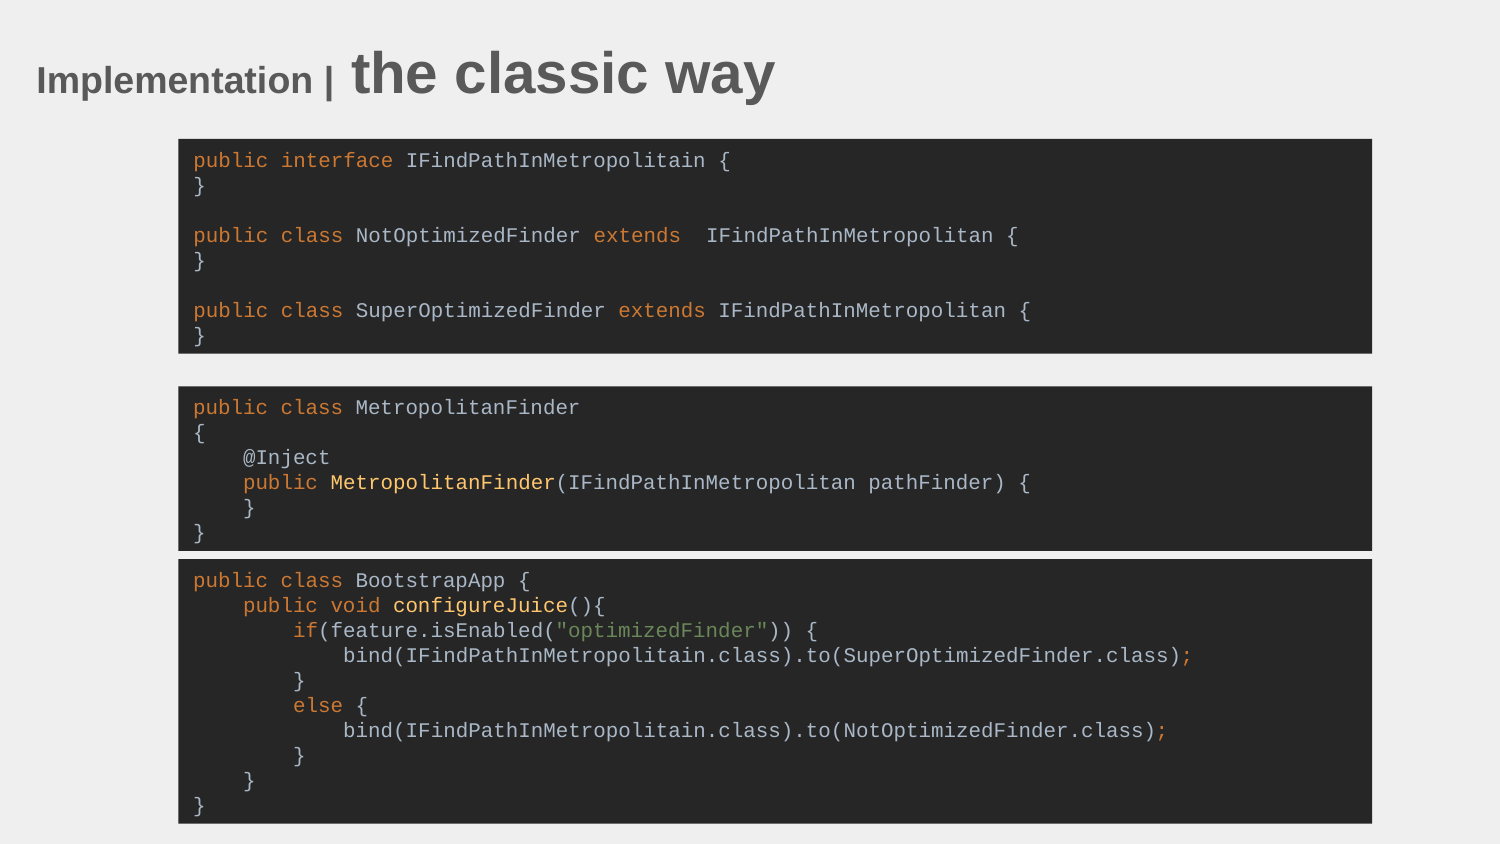

Implementation | the classic way
public interface IFindPathInMetropolitain {
}
public class NotOptimizedFinder extends  IFindPathInMetropolitan {
}
public class SuperOptimizedFinder extends IFindPathInMetropolitan {
}

public class MetropolitanFinder
{
    @Inject
    public MetropolitanFinder(IFindPathInMetropolitan pathFinder) {
    }
}
public class BootstrapApp {
    public void configureJuice(){
        if(feature.isEnabled("optimizedFinder")) {
            bind(IFindPathInMetropolitain.class).to(SuperOptimizedFinder.class);
        }
        else {
            bind(IFindPathInMetropolitain.class).to(NotOptimizedFinder.class);
        }
    }
}